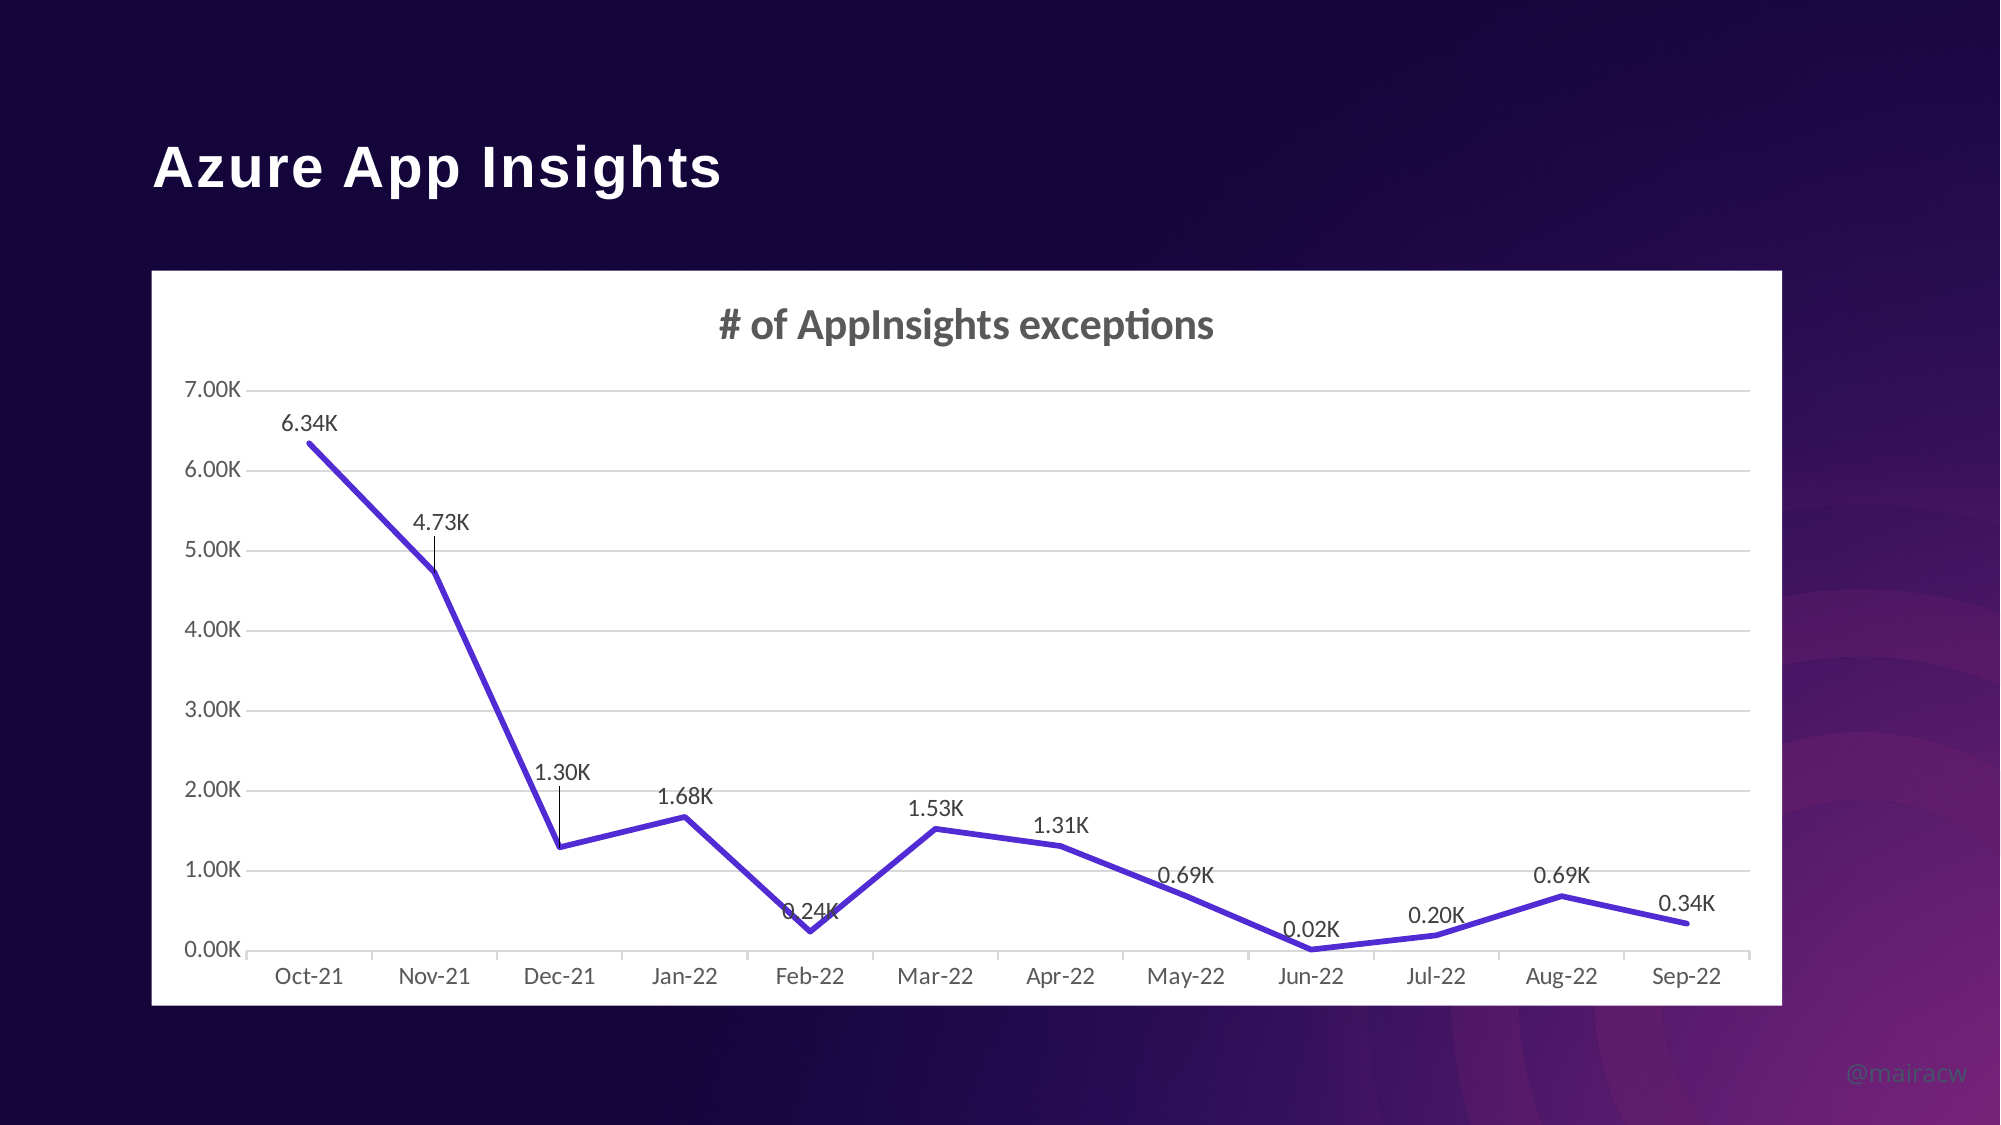

# Azure App Insights

### Chart: # of AppInsights exceptions

| Category | # of exceptions |
|---|---|
| 44470 | 6344.0 |
| 44501 | 4732.0 |
| 44531 | 1295.0 |
| 44562 | 1675.0 |
| 44593 | 242.0 |
| 44621 | 1526.0 |
| 44652 | 1311.0 |
| 44682 | 687.0 |
| 44713 | 17.0 |
| 44743 | 196.0 |
| 44774 | 685.0 |
| 44805 | 342.0 |
@mairacw